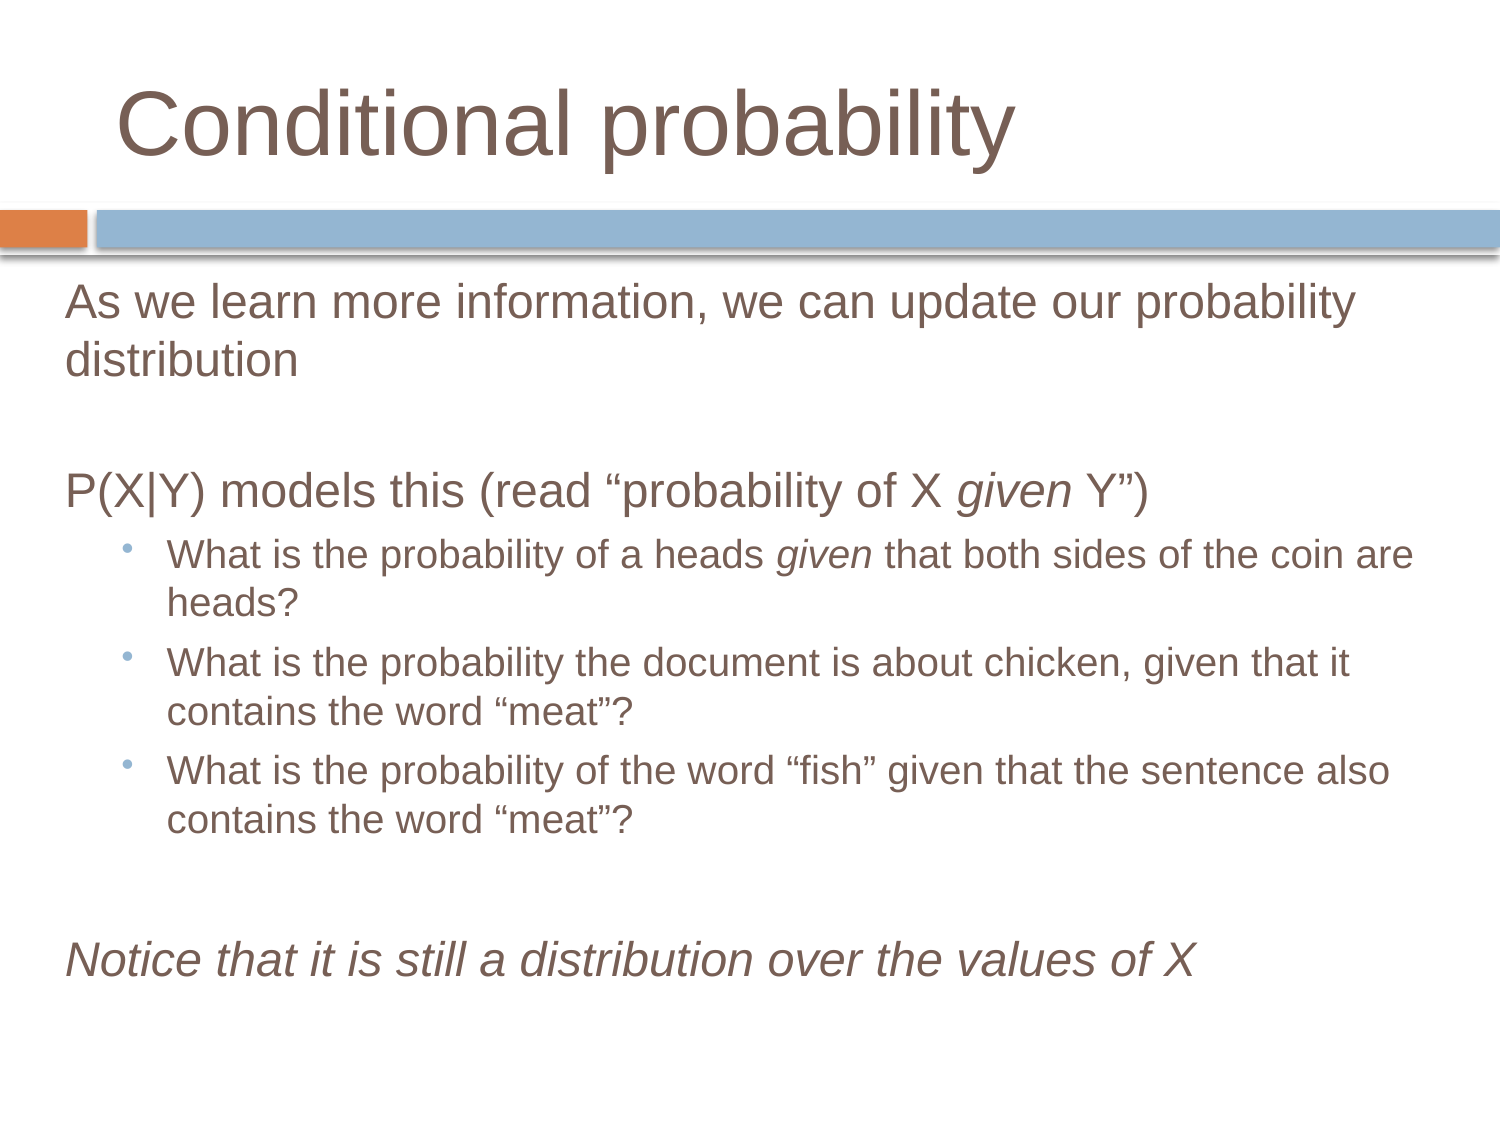

# Conditional probability
As we learn more information, we can update our probability distribution
P(X|Y) models this (read “probability of X given Y”)
What is the probability of a heads given that both sides of the coin are heads?
What is the probability the document is about chicken, given that it contains the word “meat”?
What is the probability of the word “fish” given that the sentence also contains the word “meat”?

Notice that it is still a distribution over the values of X